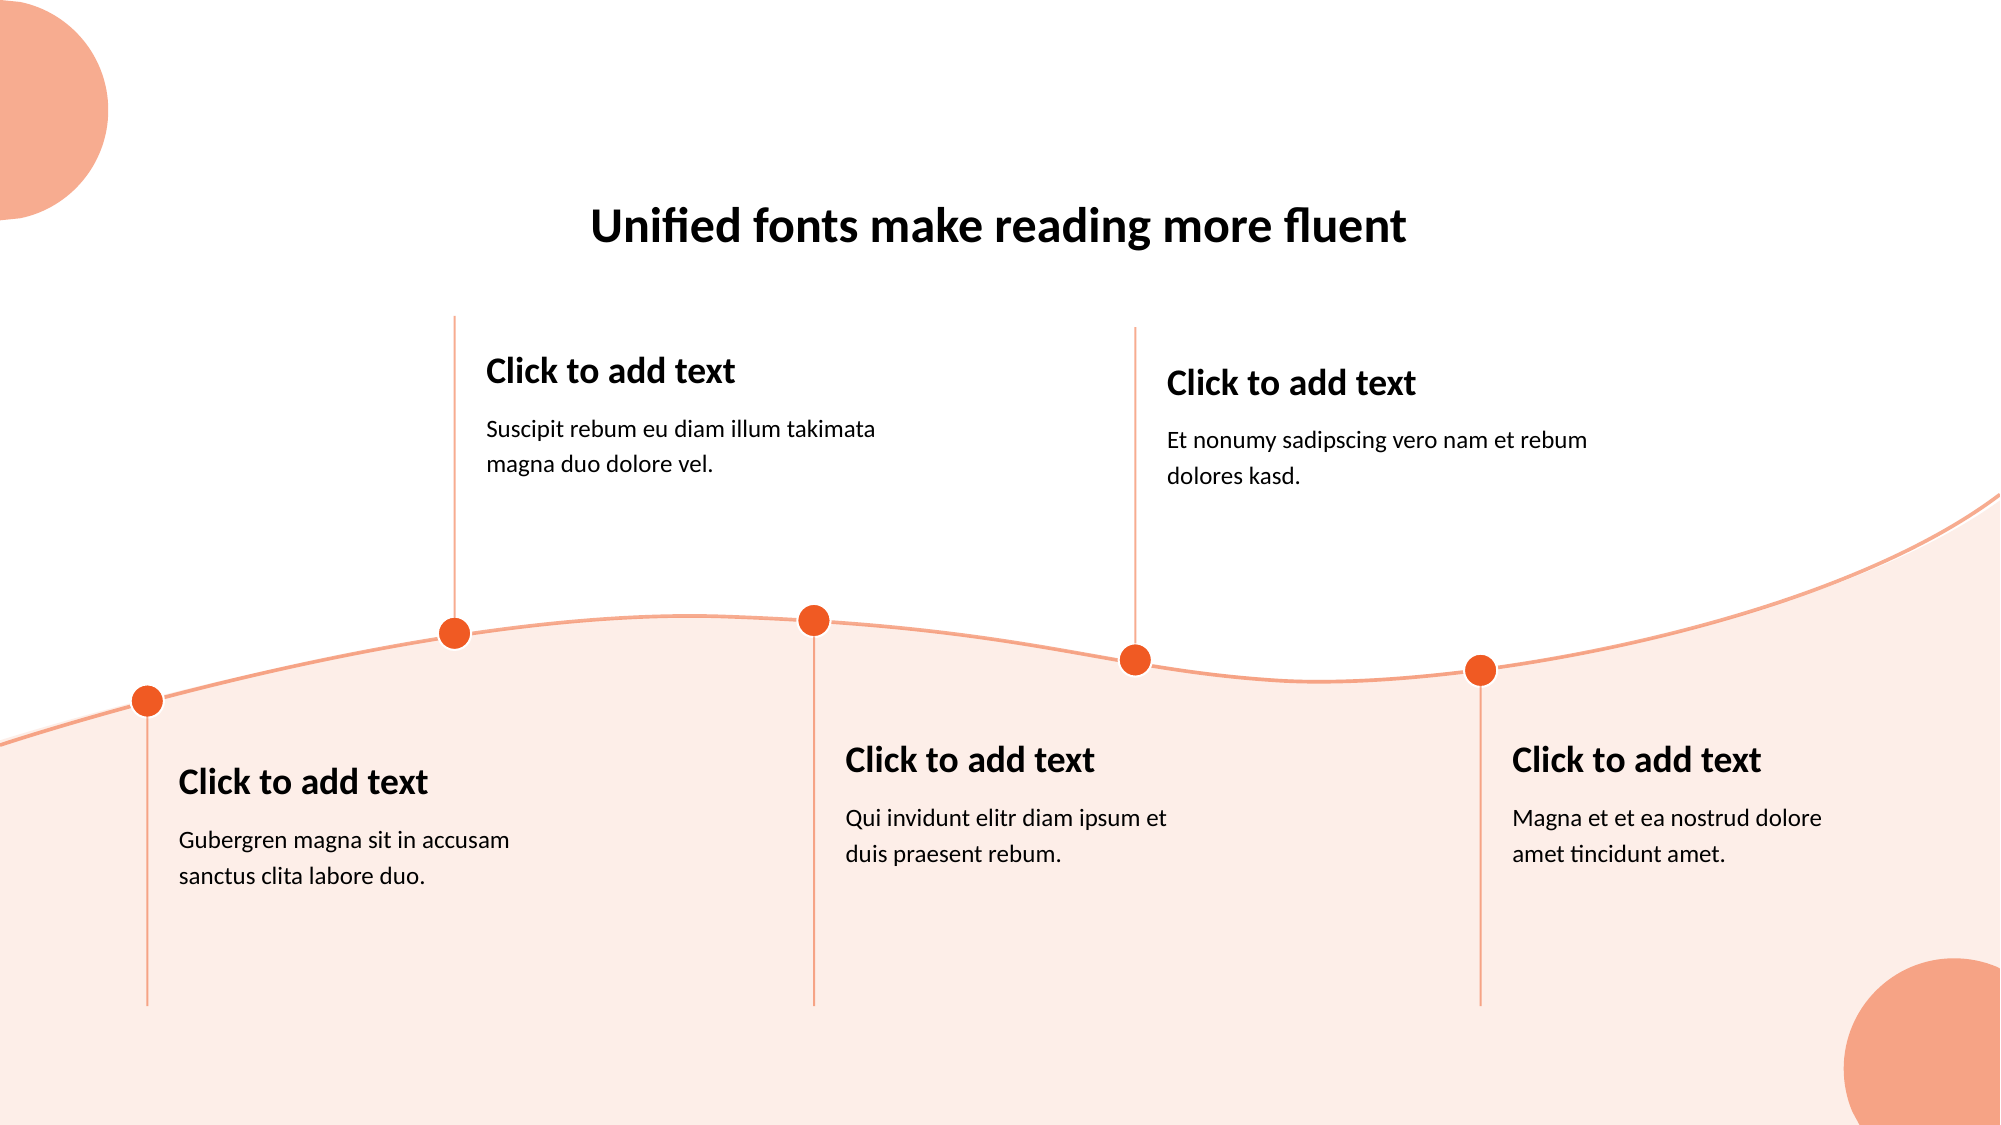

Unified fonts make reading more fluent
Click to add text
Suscipit rebum eu diam illum takimata magna duo dolore vel.

Click to add text
Et nonumy sadipscing vero nam et rebum dolores kasd.

Click to add text
Qui invidunt elitr diam ipsum et duis praesent rebum.

Click to add text
Magna et et ea nostrud dolore amet tincidunt amet.

Click to add text
Gubergren magna sit in accusam sanctus clita labore duo.